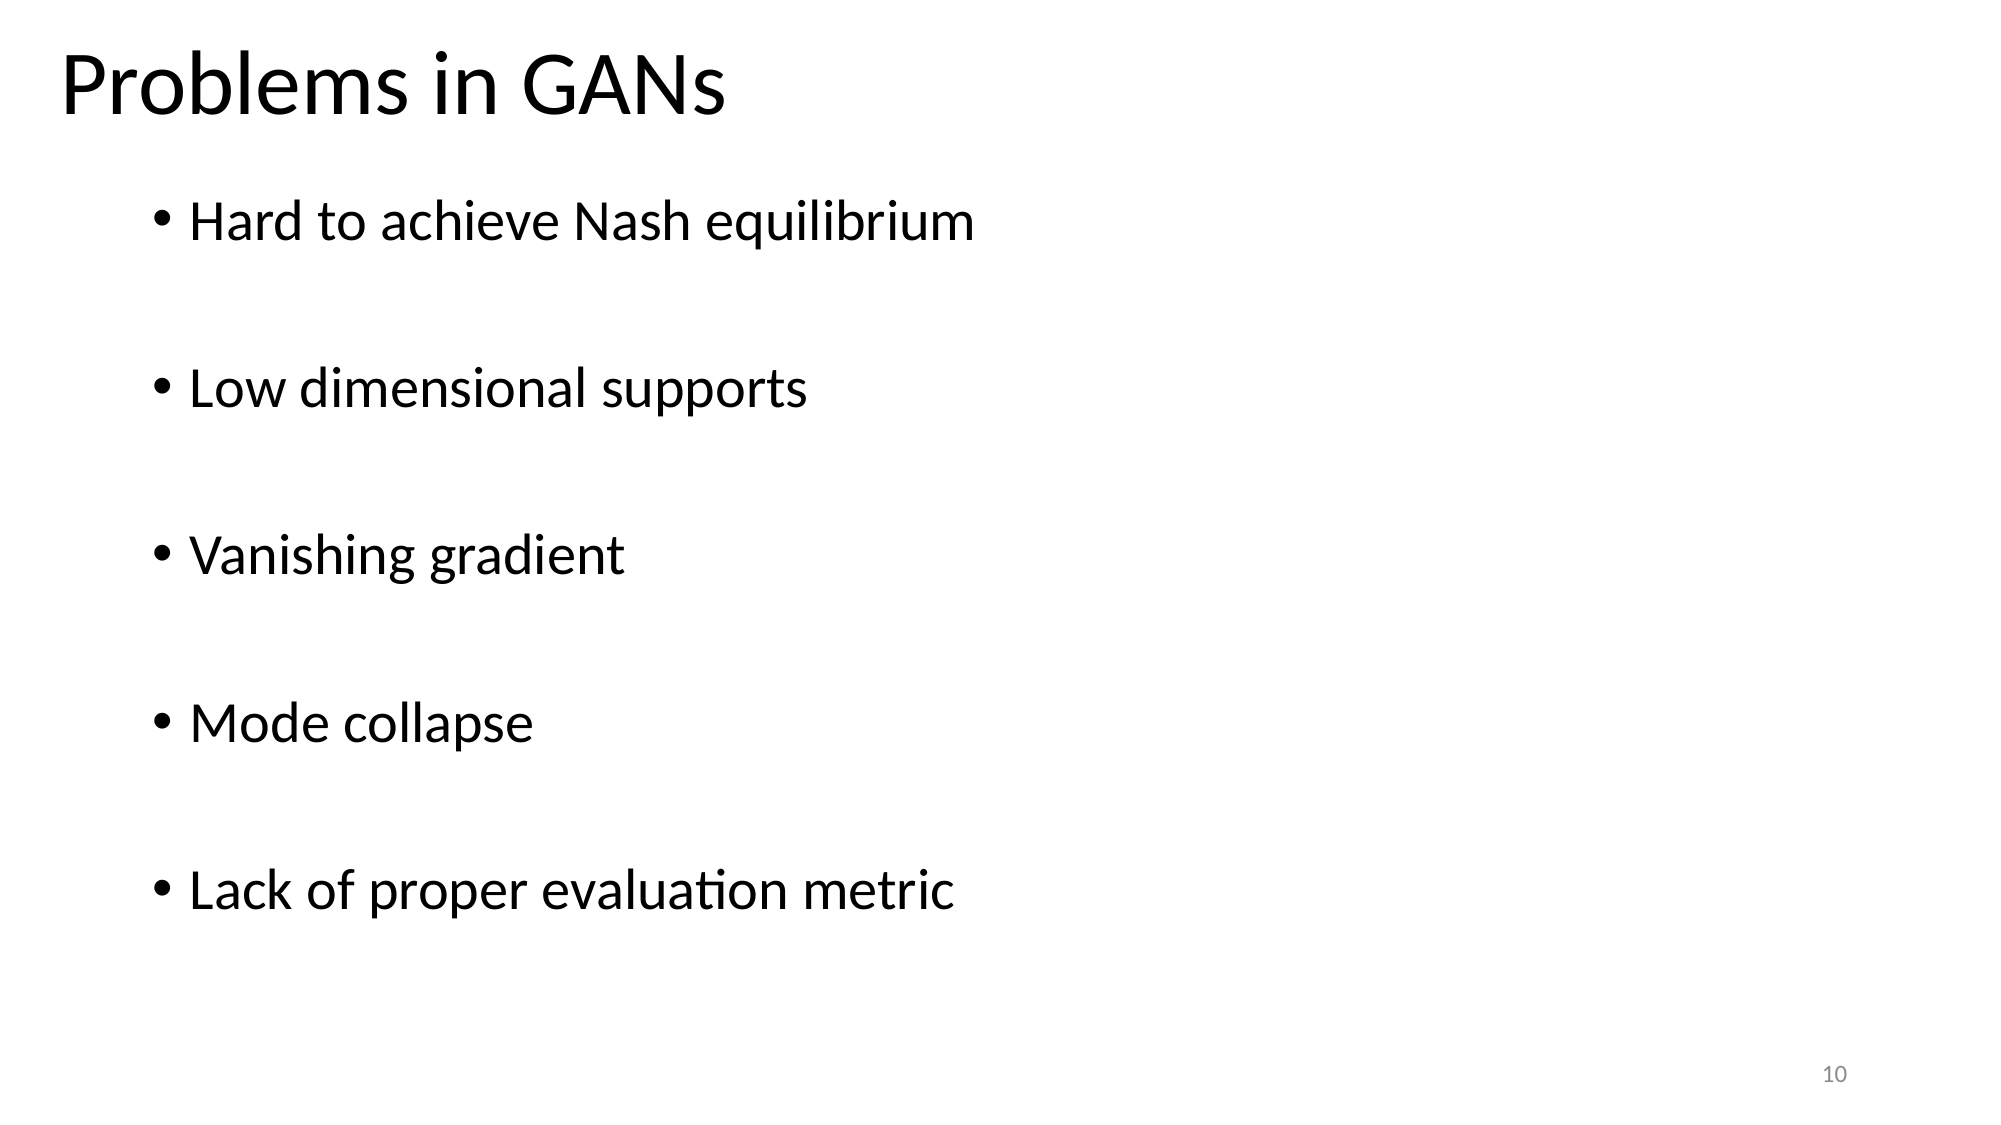

# Problems in GANs
Hard to achieve Nash equilibrium

Low dimensional supports

Vanishing gradient

Mode collapse

Lack of proper evaluation metric
10